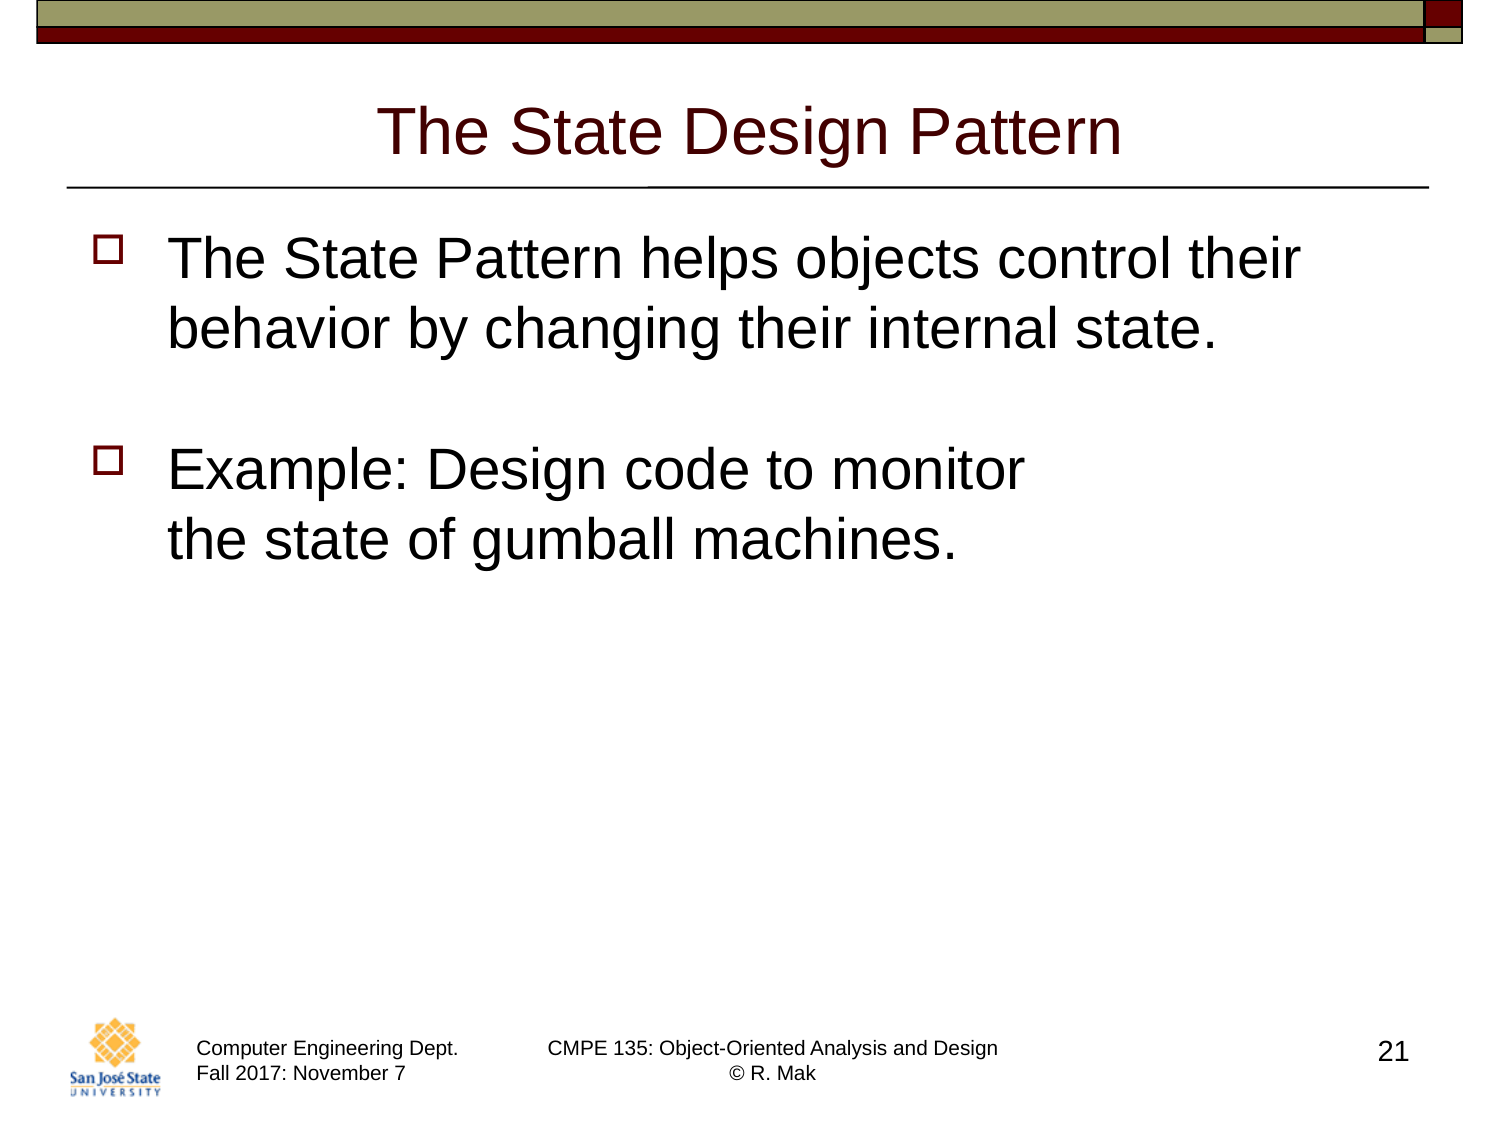

# The State Design Pattern
The State Pattern helps objects control their behavior by changing their internal state.

Example: Design code to monitor
the state of gumball machines.
21